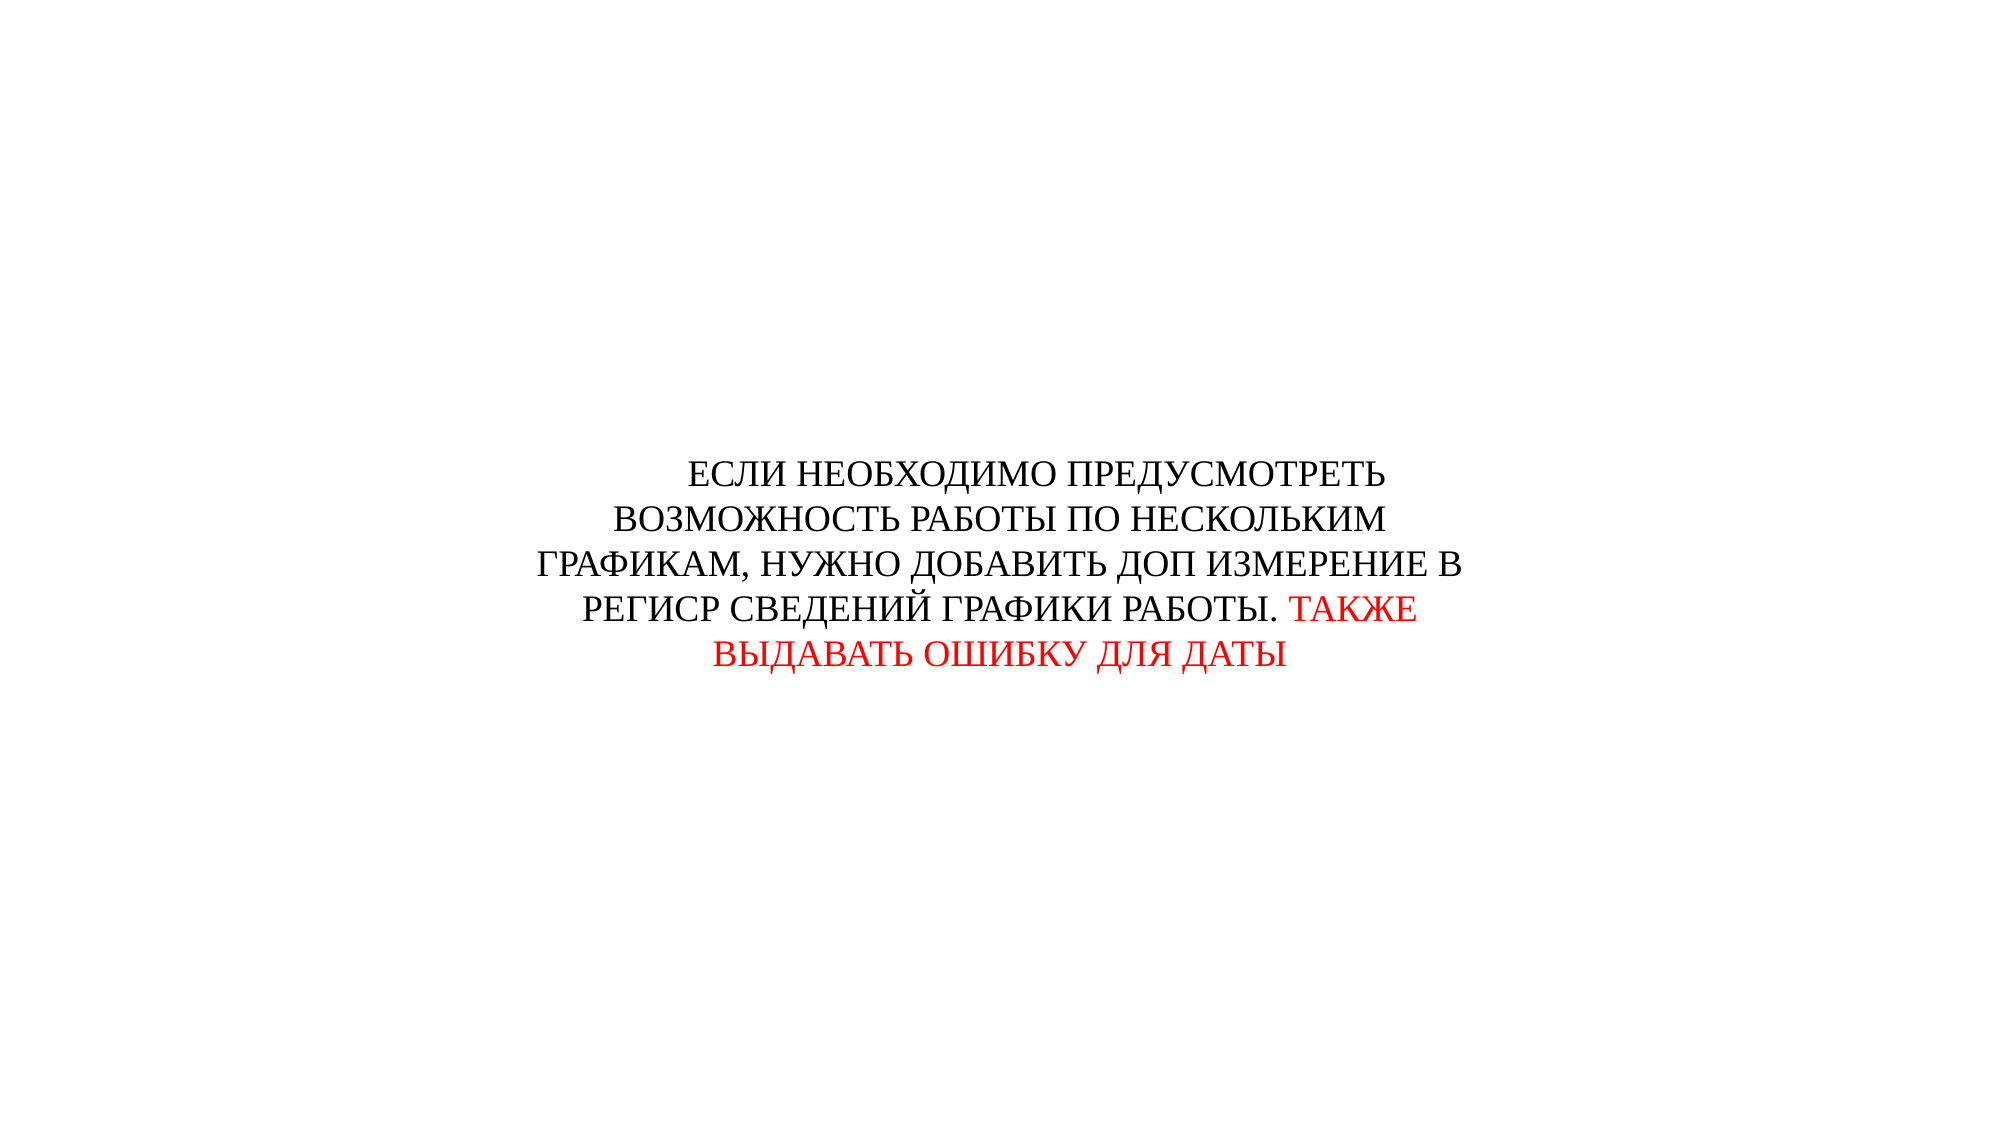

ЕСЛИ НЕОБХОДИМО ПРЕДУСМОТРЕТЬ ВОЗМОЖНОСТЬ РАБОТЫ ПО НЕСКОЛЬКИМ ГРАФИКАМ, НУЖНО ДОБАВИТЬ ДОП ИЗМЕРЕНИЕ В РЕГИСР СВЕДЕНИЙ ГРАФИКИ РАБОТЫ. ТАКЖЕ ВЫДАВАТЬ ОШИБКУ ДЛЯ ДАТЫ